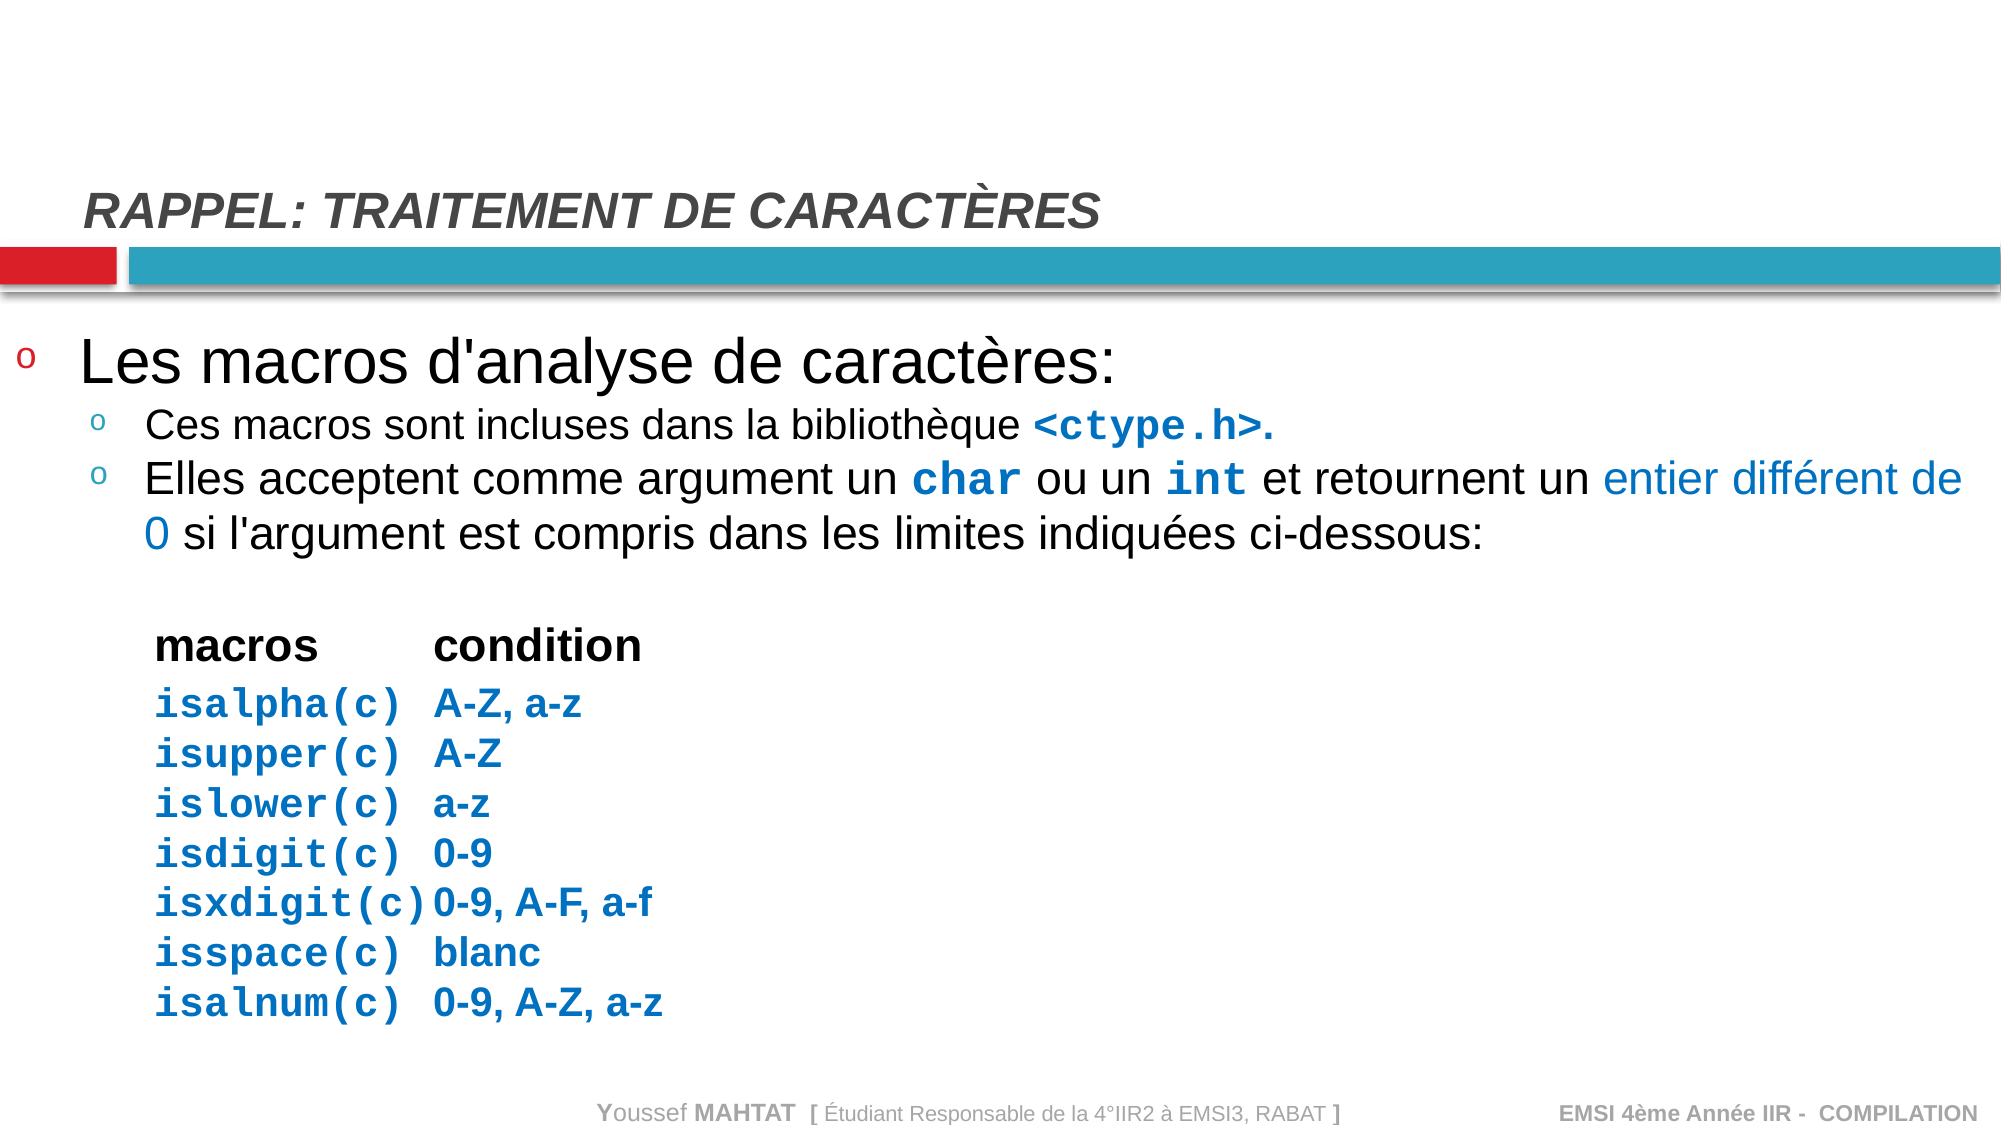

# RAPPEL: TRAITEMENT DE CARACTÈRES
Les macros d'analyse de caractères:
Ces macros sont incluses dans la bibliothèque <ctype.h>.
Elles acceptent comme argument un char ou un int et retournent un entier différent de 0 si l'argument est compris dans les limites indiquées ci-dessous:

	macros			condition
	isalpha(c)		A-Z, a-z
	isupper(c)		A-Z
	islower(c)		a-z
	isdigit(c)		0-9
	isxdigit(c)		0-9, A-F, a-f
	isspace(c)		blanc
	isalnum(c)		0-9, A-Z, a-z